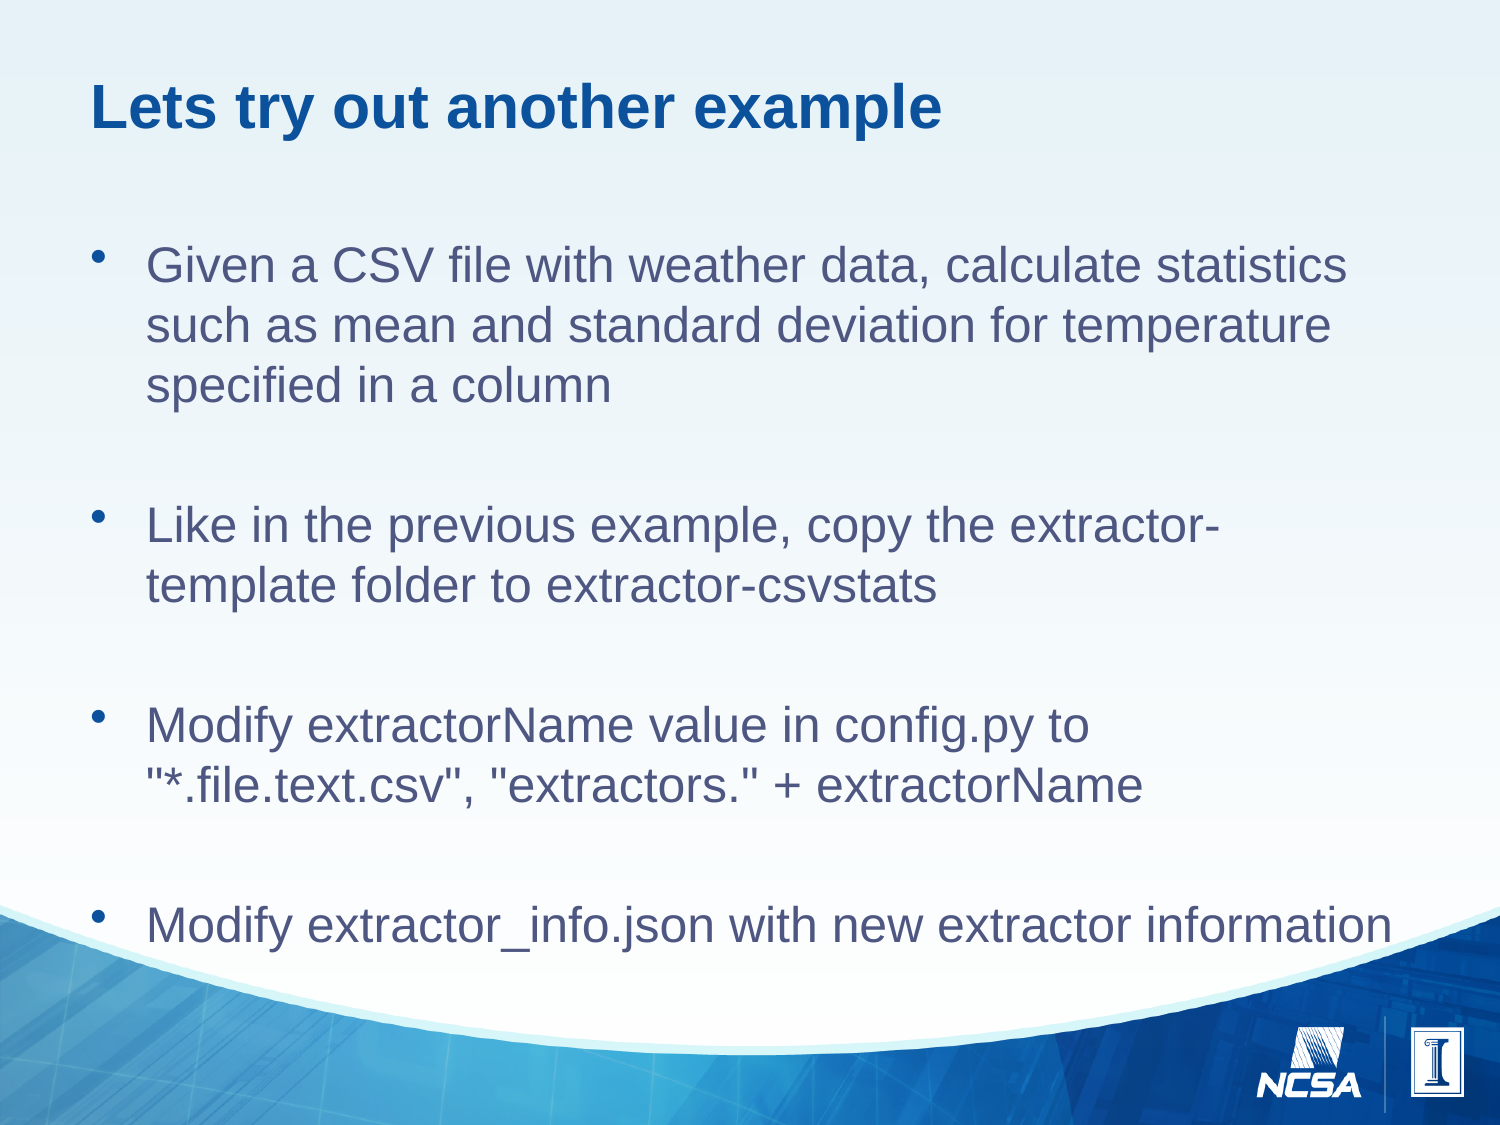

# Lets try out another example
Given a CSV file with weather data, calculate statistics such as mean and standard deviation for temperature specified in a column

Like in the previous example, copy the extractor-template folder to extractor-csvstats

Modify extractorName value in config.py to  "*.file.text.csv", "extractors." + extractorName

Modify extractor_info.json with new extractor information